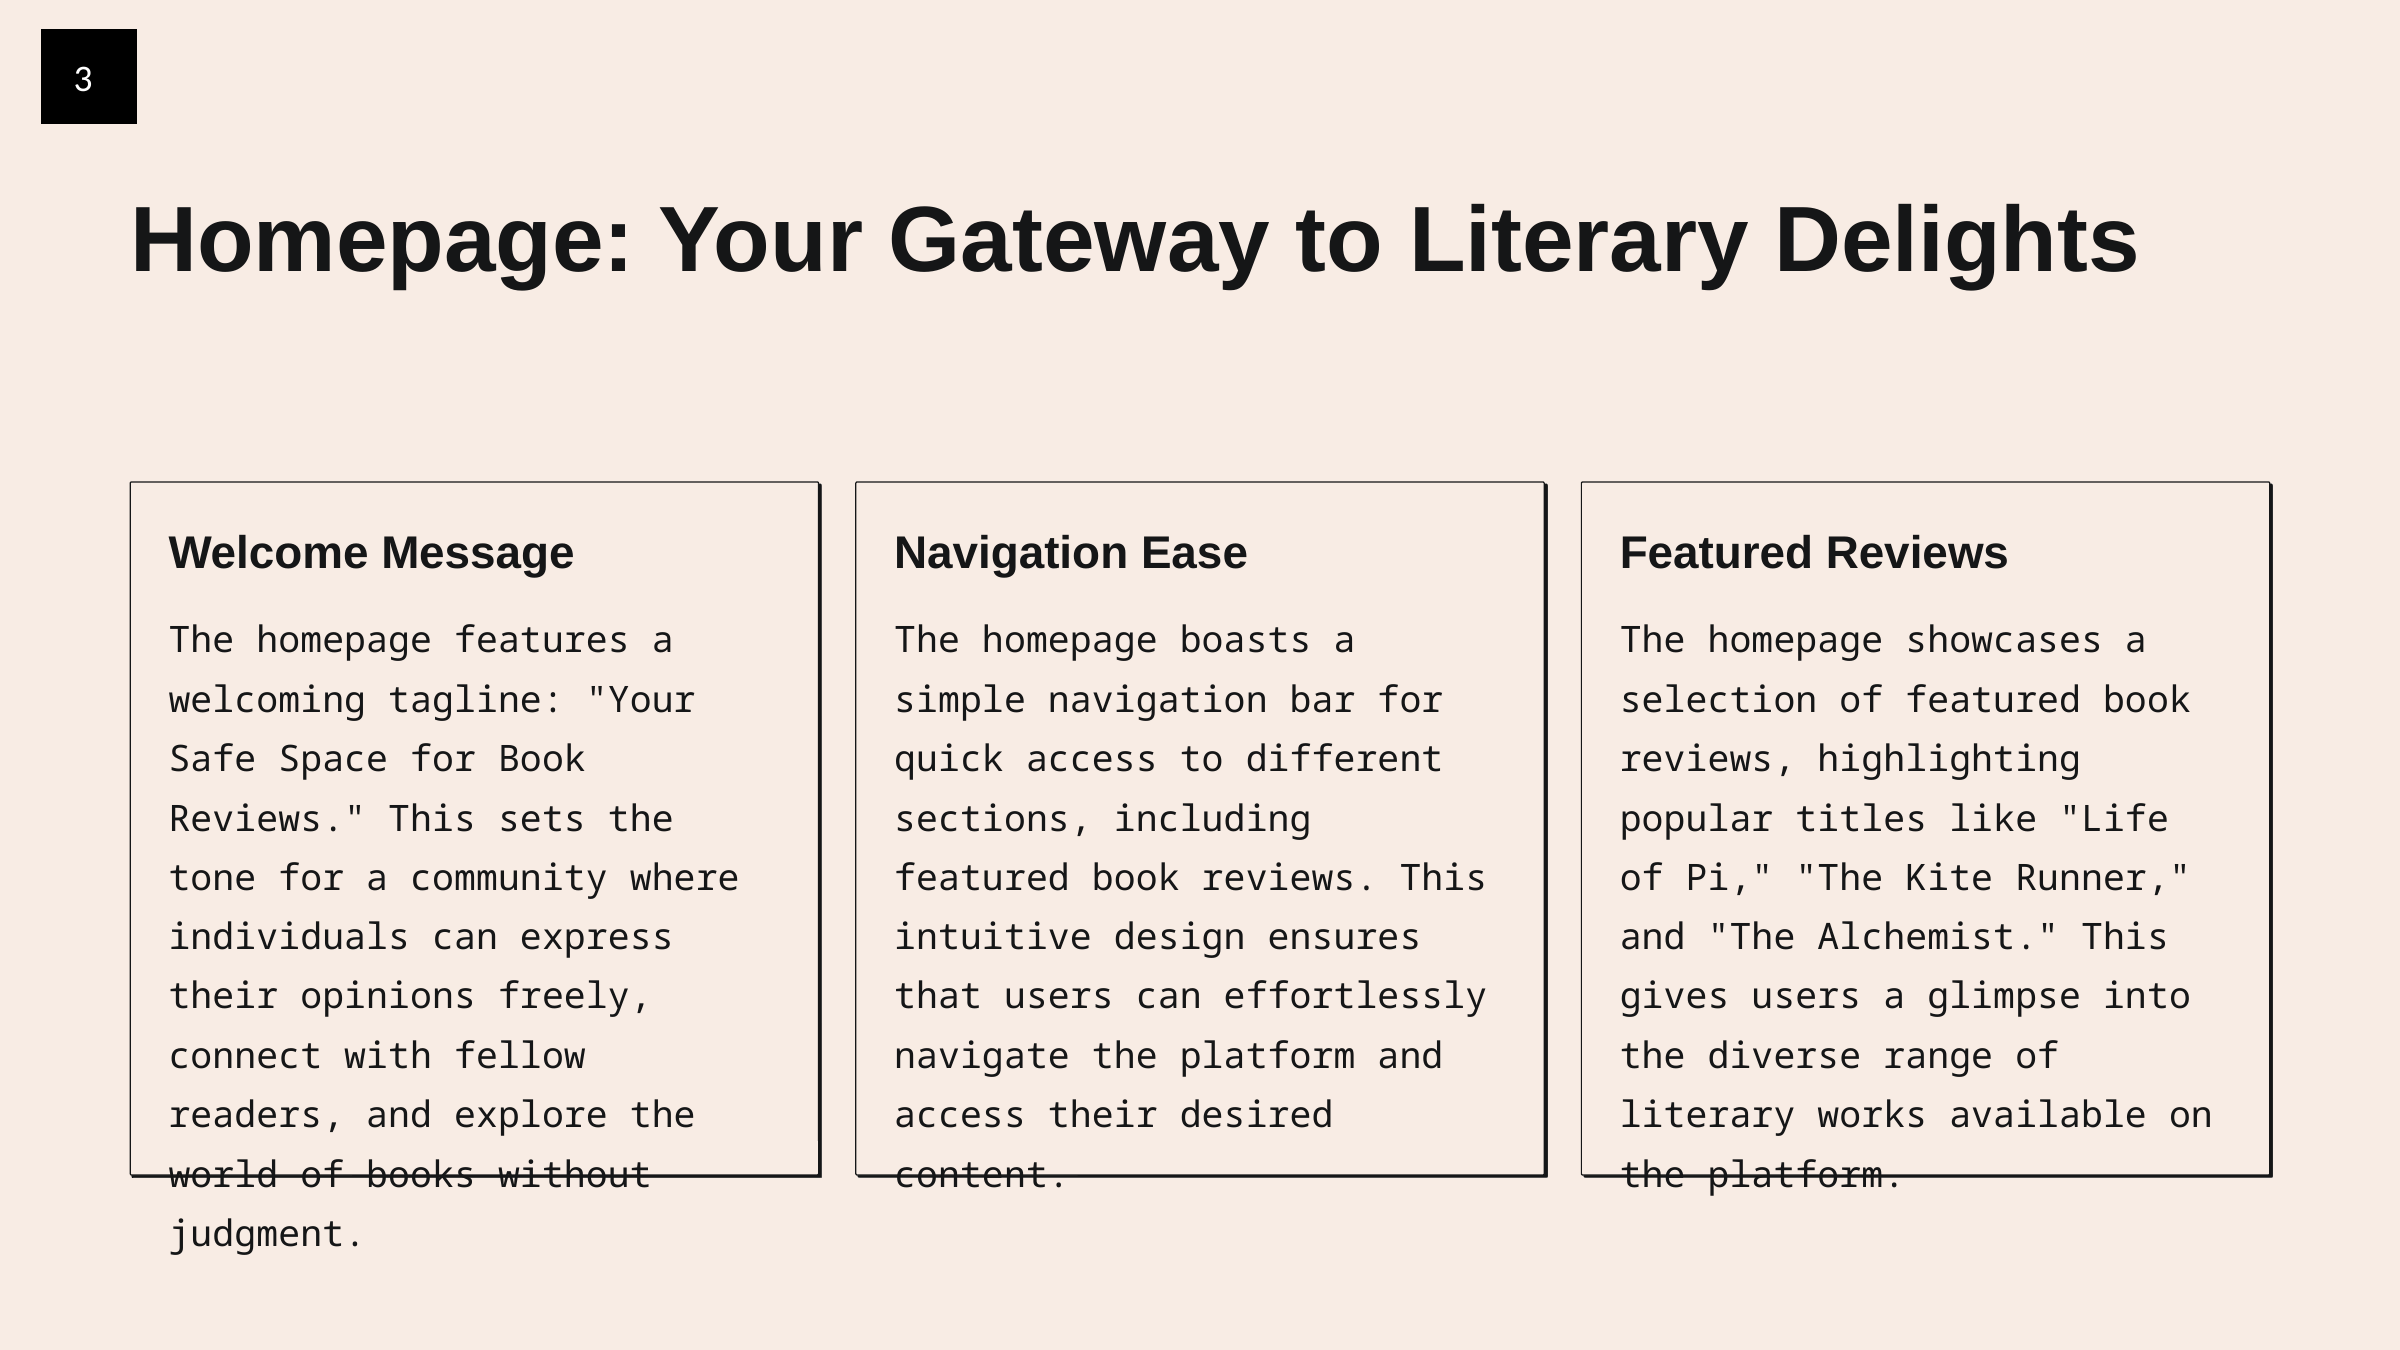

3
Homepage: Your Gateway to Literary Delights

Welcome Message
Navigation Ease
Featured Reviews
The homepage features a welcoming tagline: "Your Safe Space for Book Reviews." This sets the tone for a community where individuals can express their opinions freely, connect with fellow readers, and explore the world of books without judgment.
The homepage boasts a simple navigation bar for quick access to different sections, including featured book reviews. This intuitive design ensures that users can effortlessly navigate the platform and access their desired content.
The homepage showcases a selection of featured book reviews, highlighting popular titles like "Life of Pi," "The Kite Runner," and "The Alchemist." This gives users a glimpse into the diverse range of literary works available on the platform.